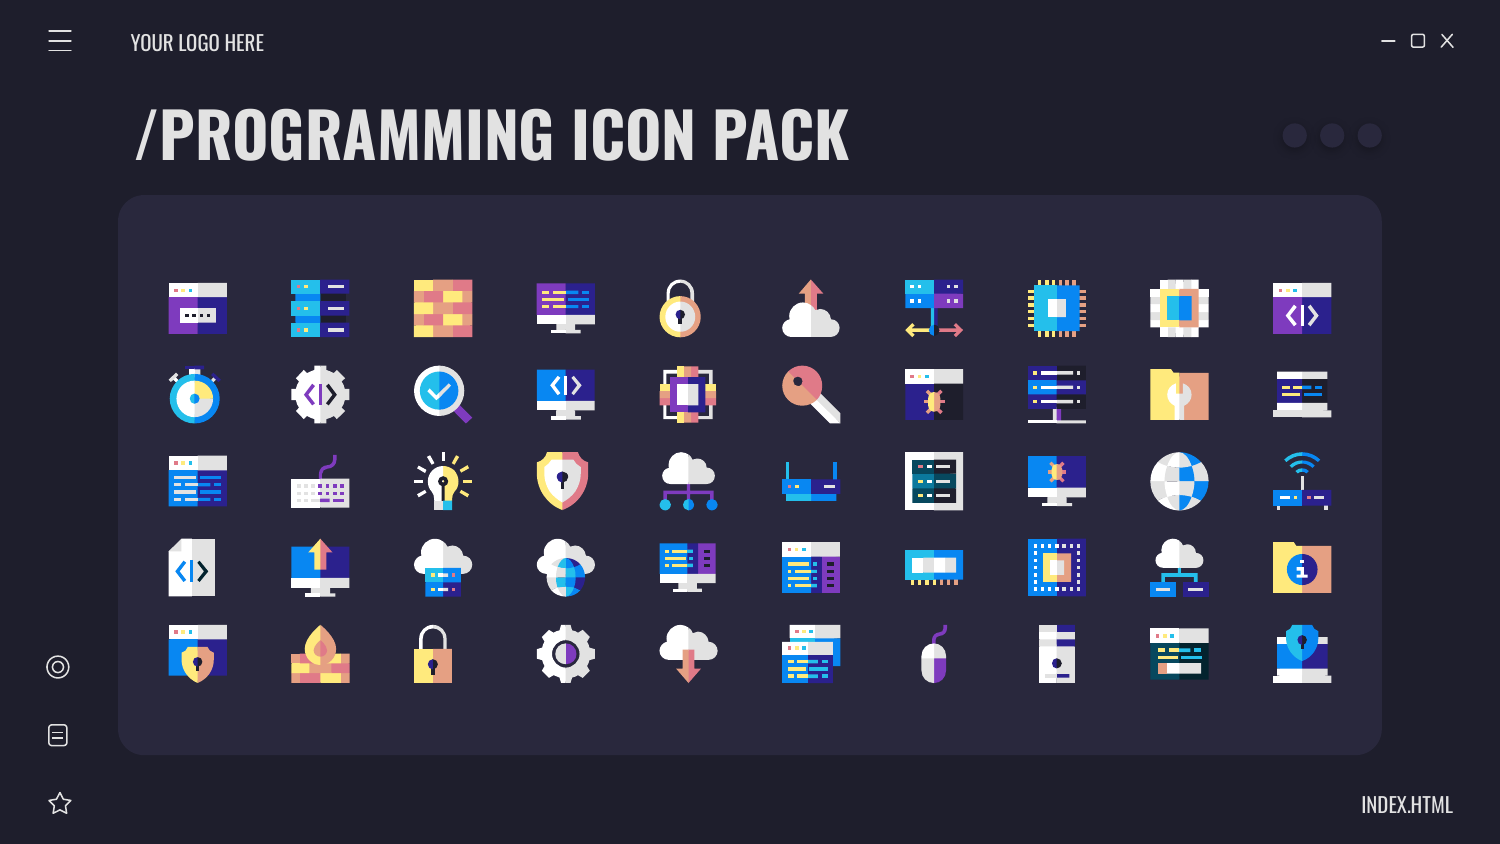

YOUR LOGO HERE

# /PROGRAMMING ICON PACK

INDEX.HTML